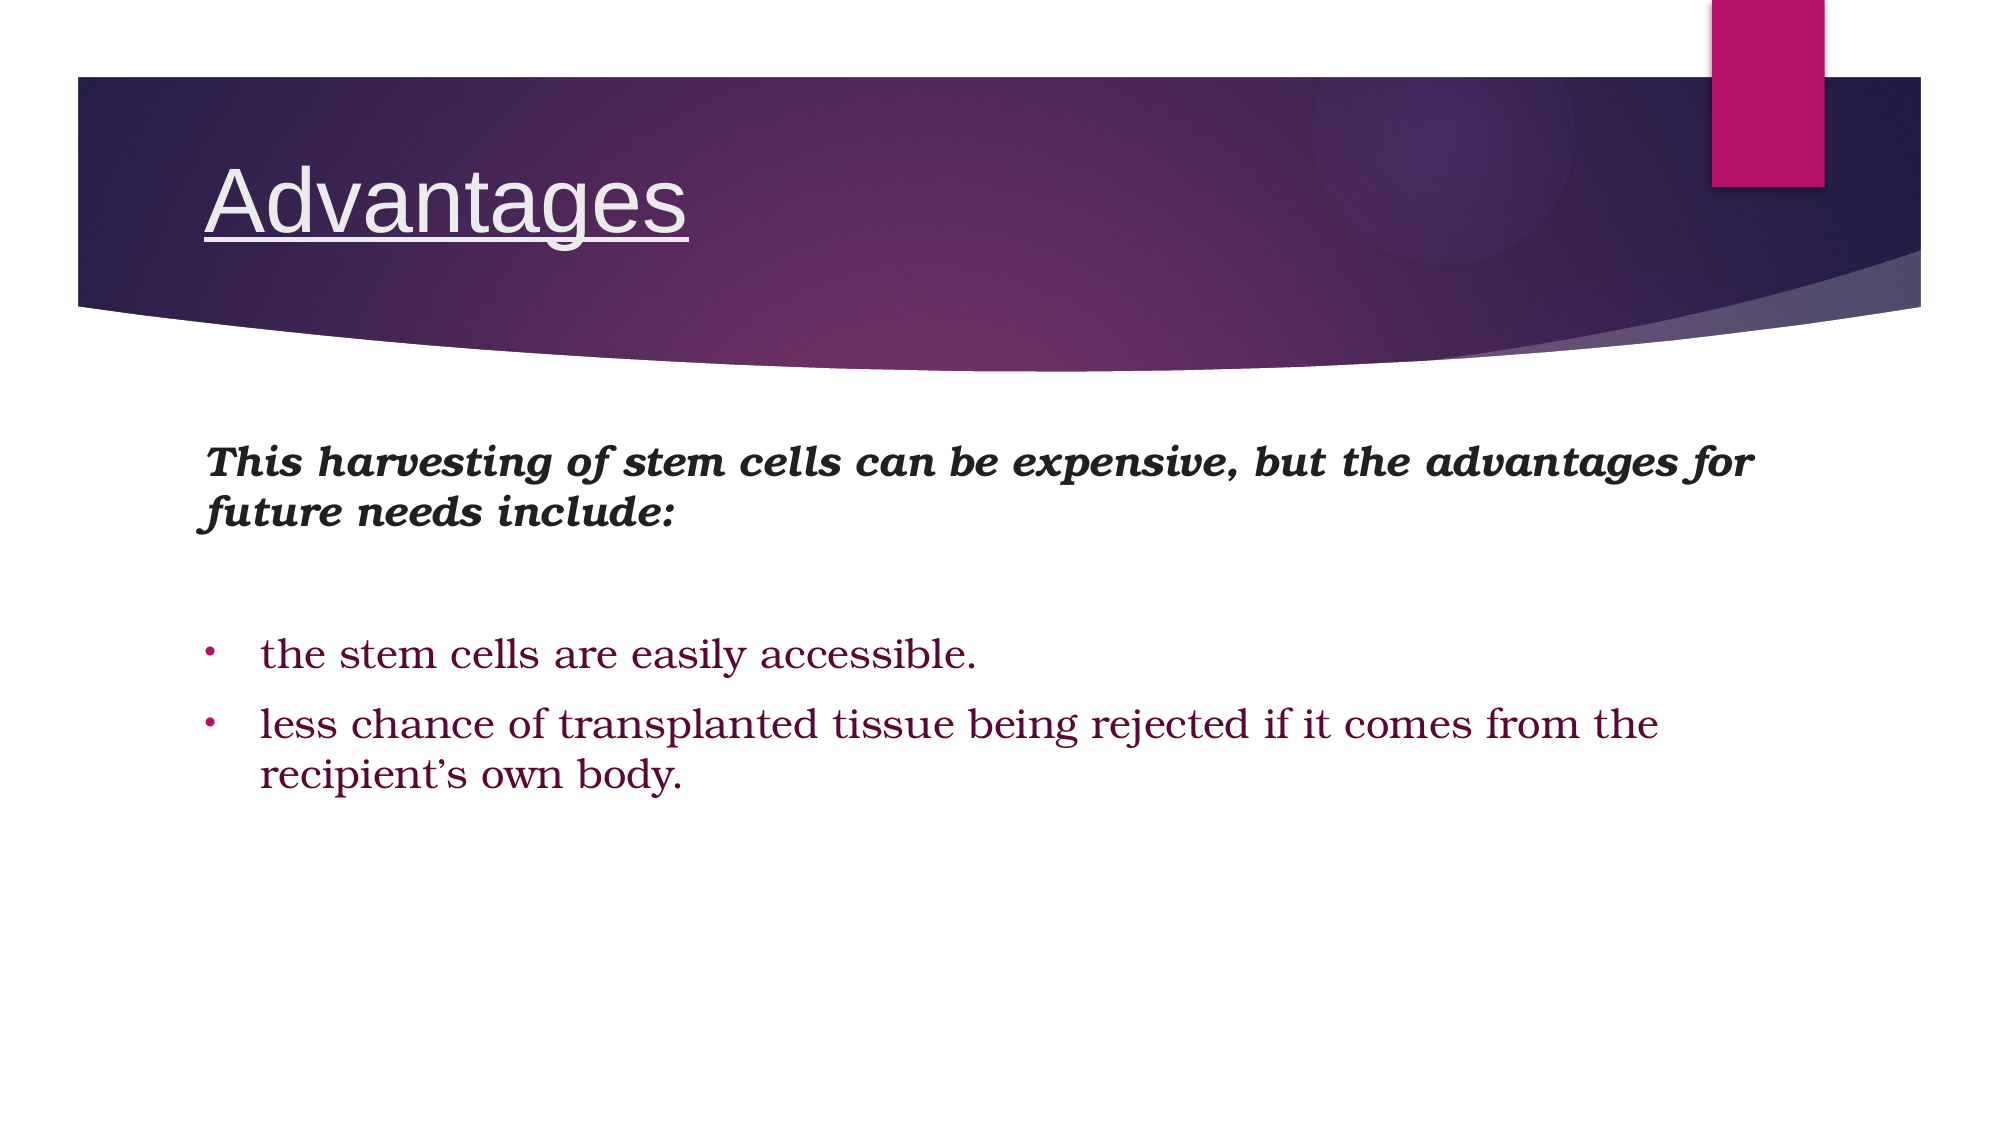

# Advantages
This harvesting of stem cells can be expensive, but the advantages for future needs include:

the stem cells are easily accessible.
less chance of transplanted tissue being rejected if it comes from the recipient’s own body.